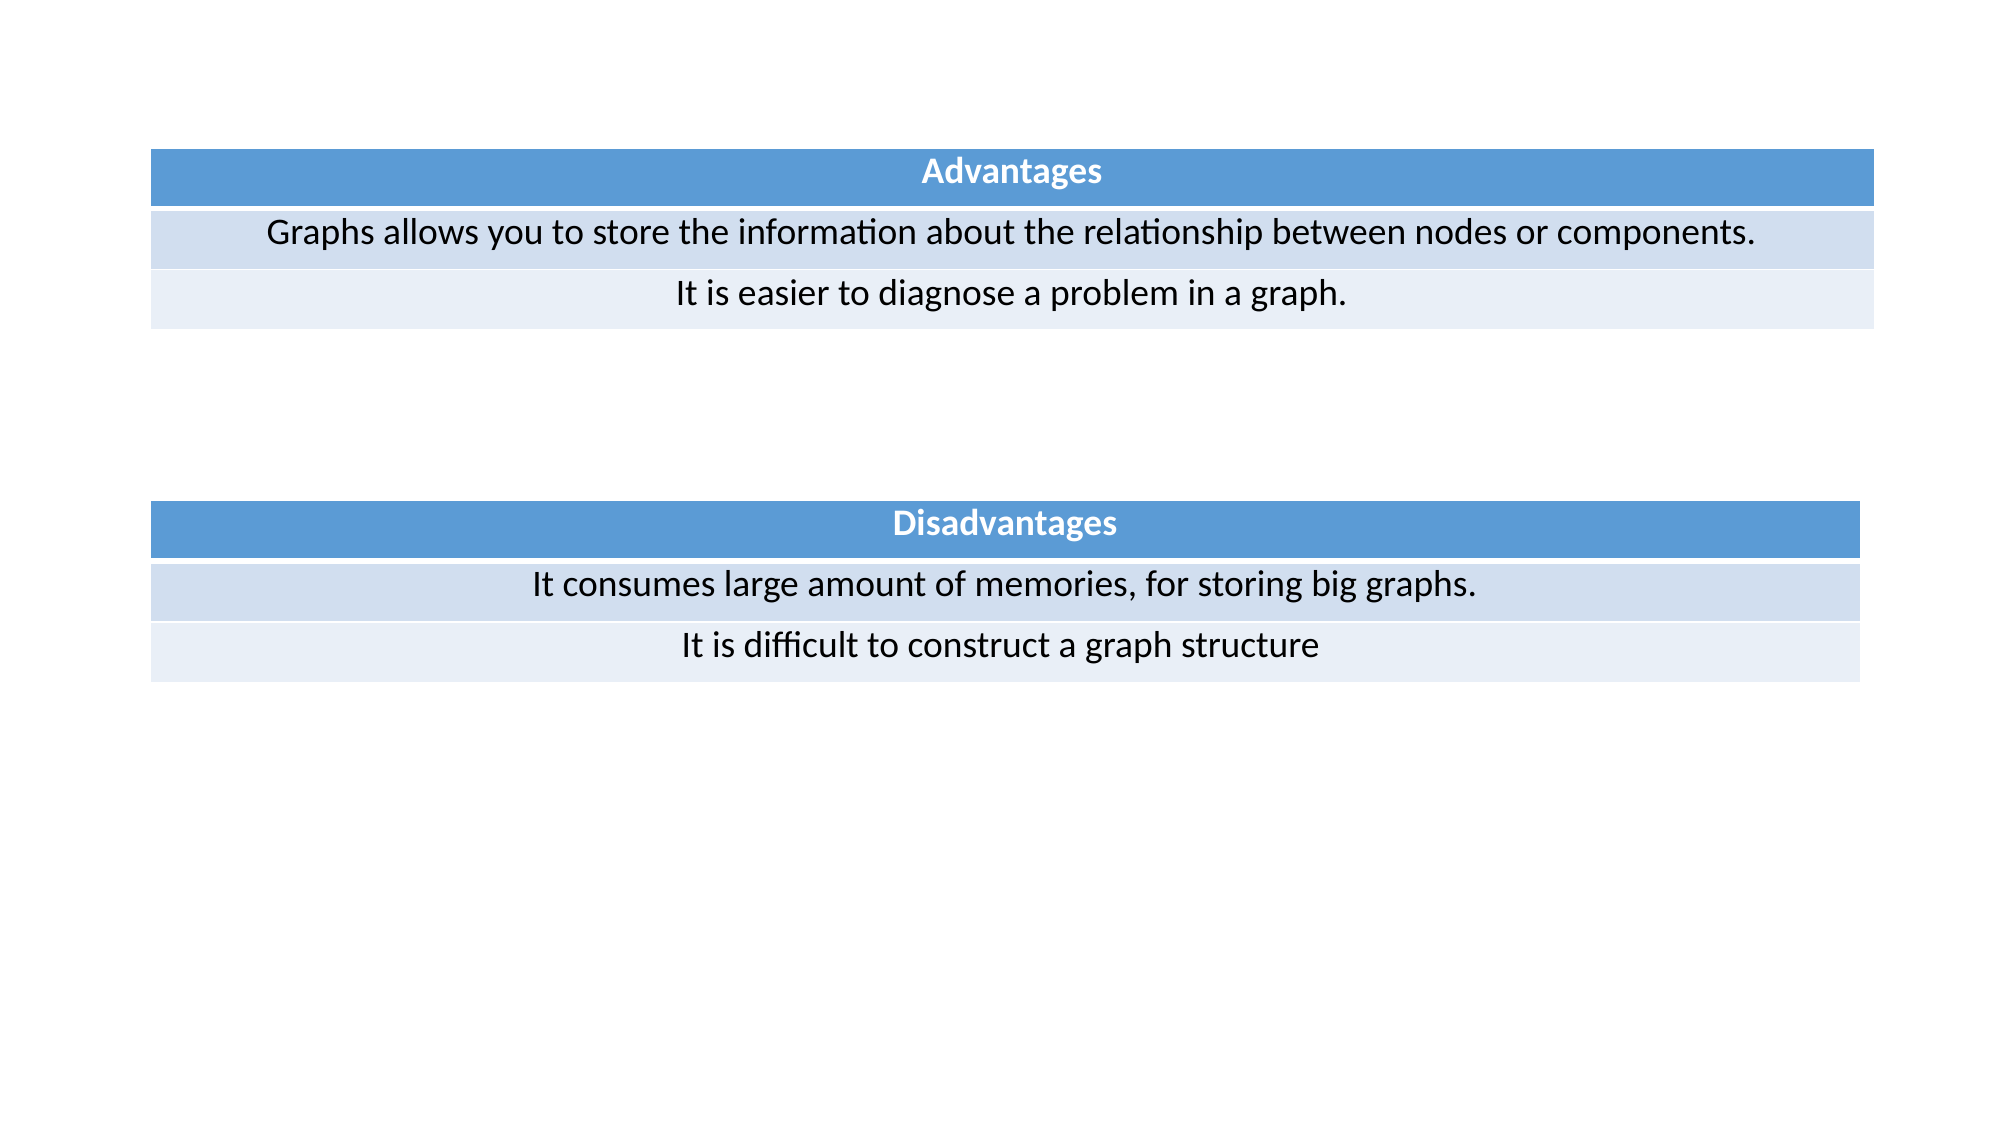

| Advantages |
| --- |
| Graphs allows you to store the information about the relationship between nodes or components. |
| It is easier to diagnose a problem in a graph. |
| Disadvantages |
| --- |
| It consumes large amount of memories, for storing big graphs. |
| It is difficult to construct a graph structure |